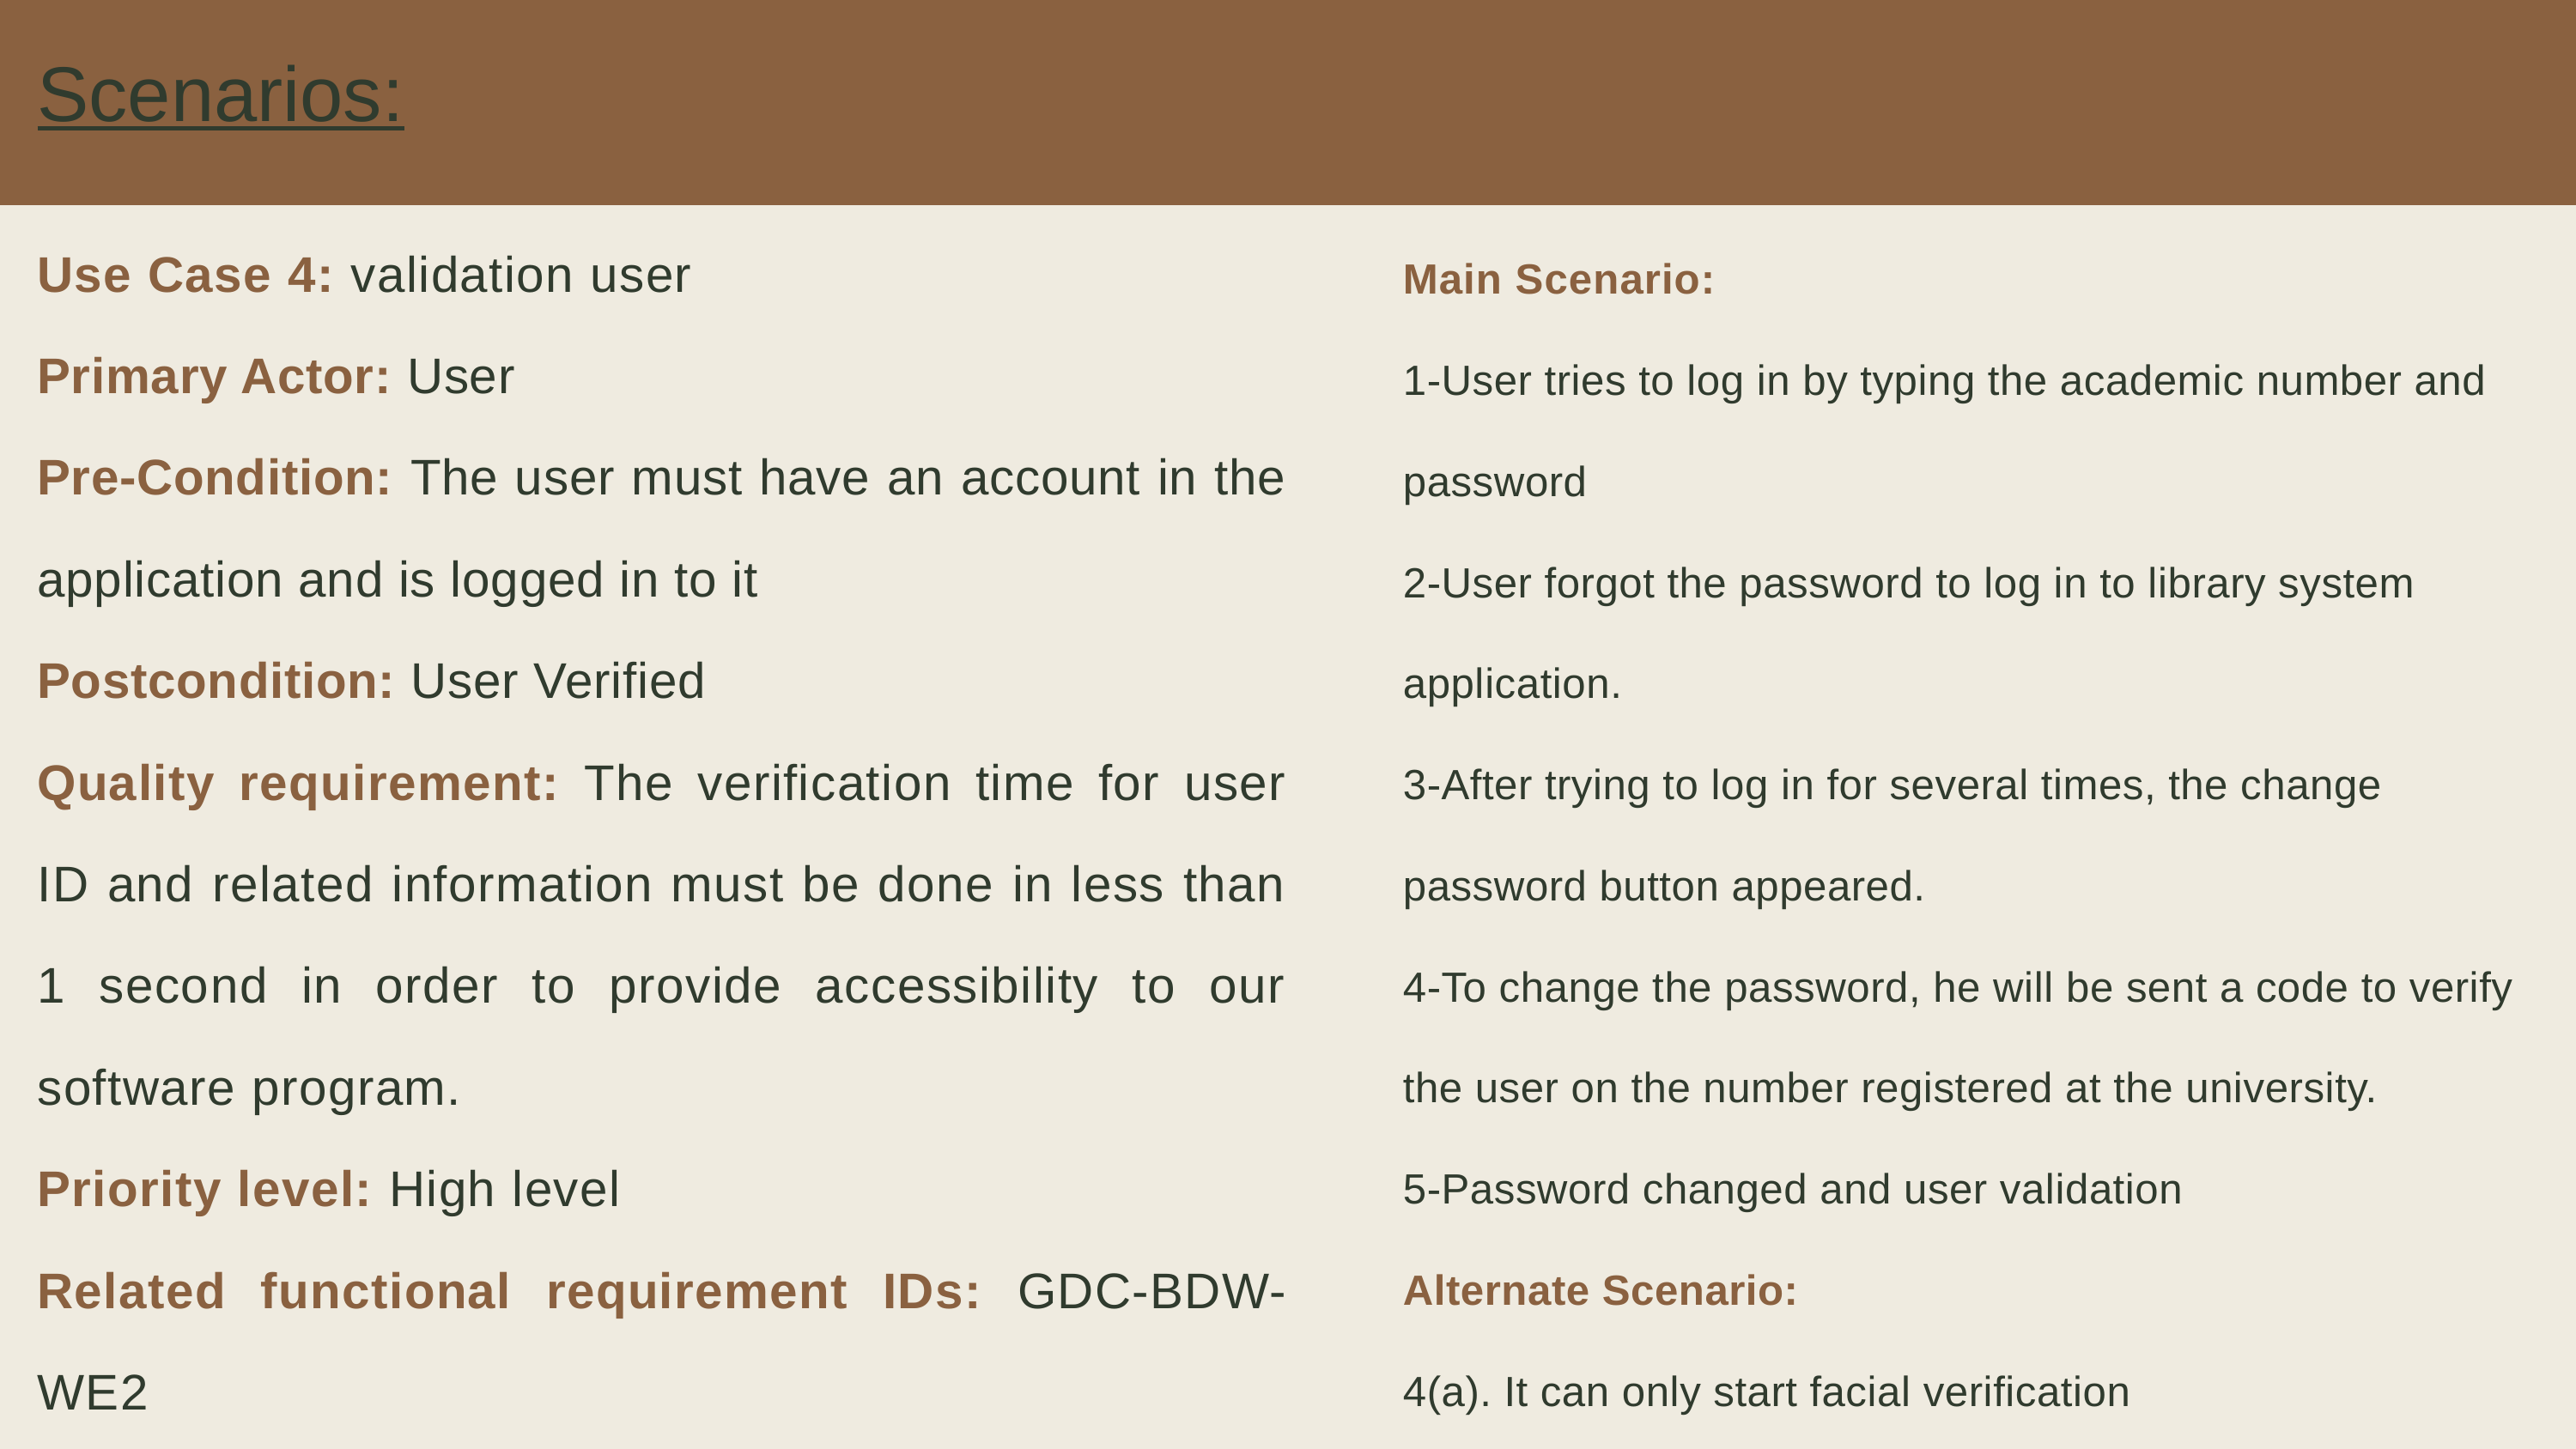

Scenarios:

Use Case 4: validation user
Primary Actor: User
Pre-Condition: The user must have an account in the application and is logged in to it
Postcondition: User Verified
Quality requirement: The verification time for user ID and related information must be done in less than 1 second in order to provide accessibility to our software program.
Priority level: High level
Related functional requirement IDs: GDC-BDW-WE2

Main Scenario:
1-User tries to log in by typing the academic number and password
2-User forgot the password to log in to library system application.
3-After trying to log in for several times, the change password button appeared.
4-To change the password, he will be sent a code to verify the user on the number registered at the university.
5-Password changed and user validation
Alternate Scenario:
4(a). It can only start facial verification